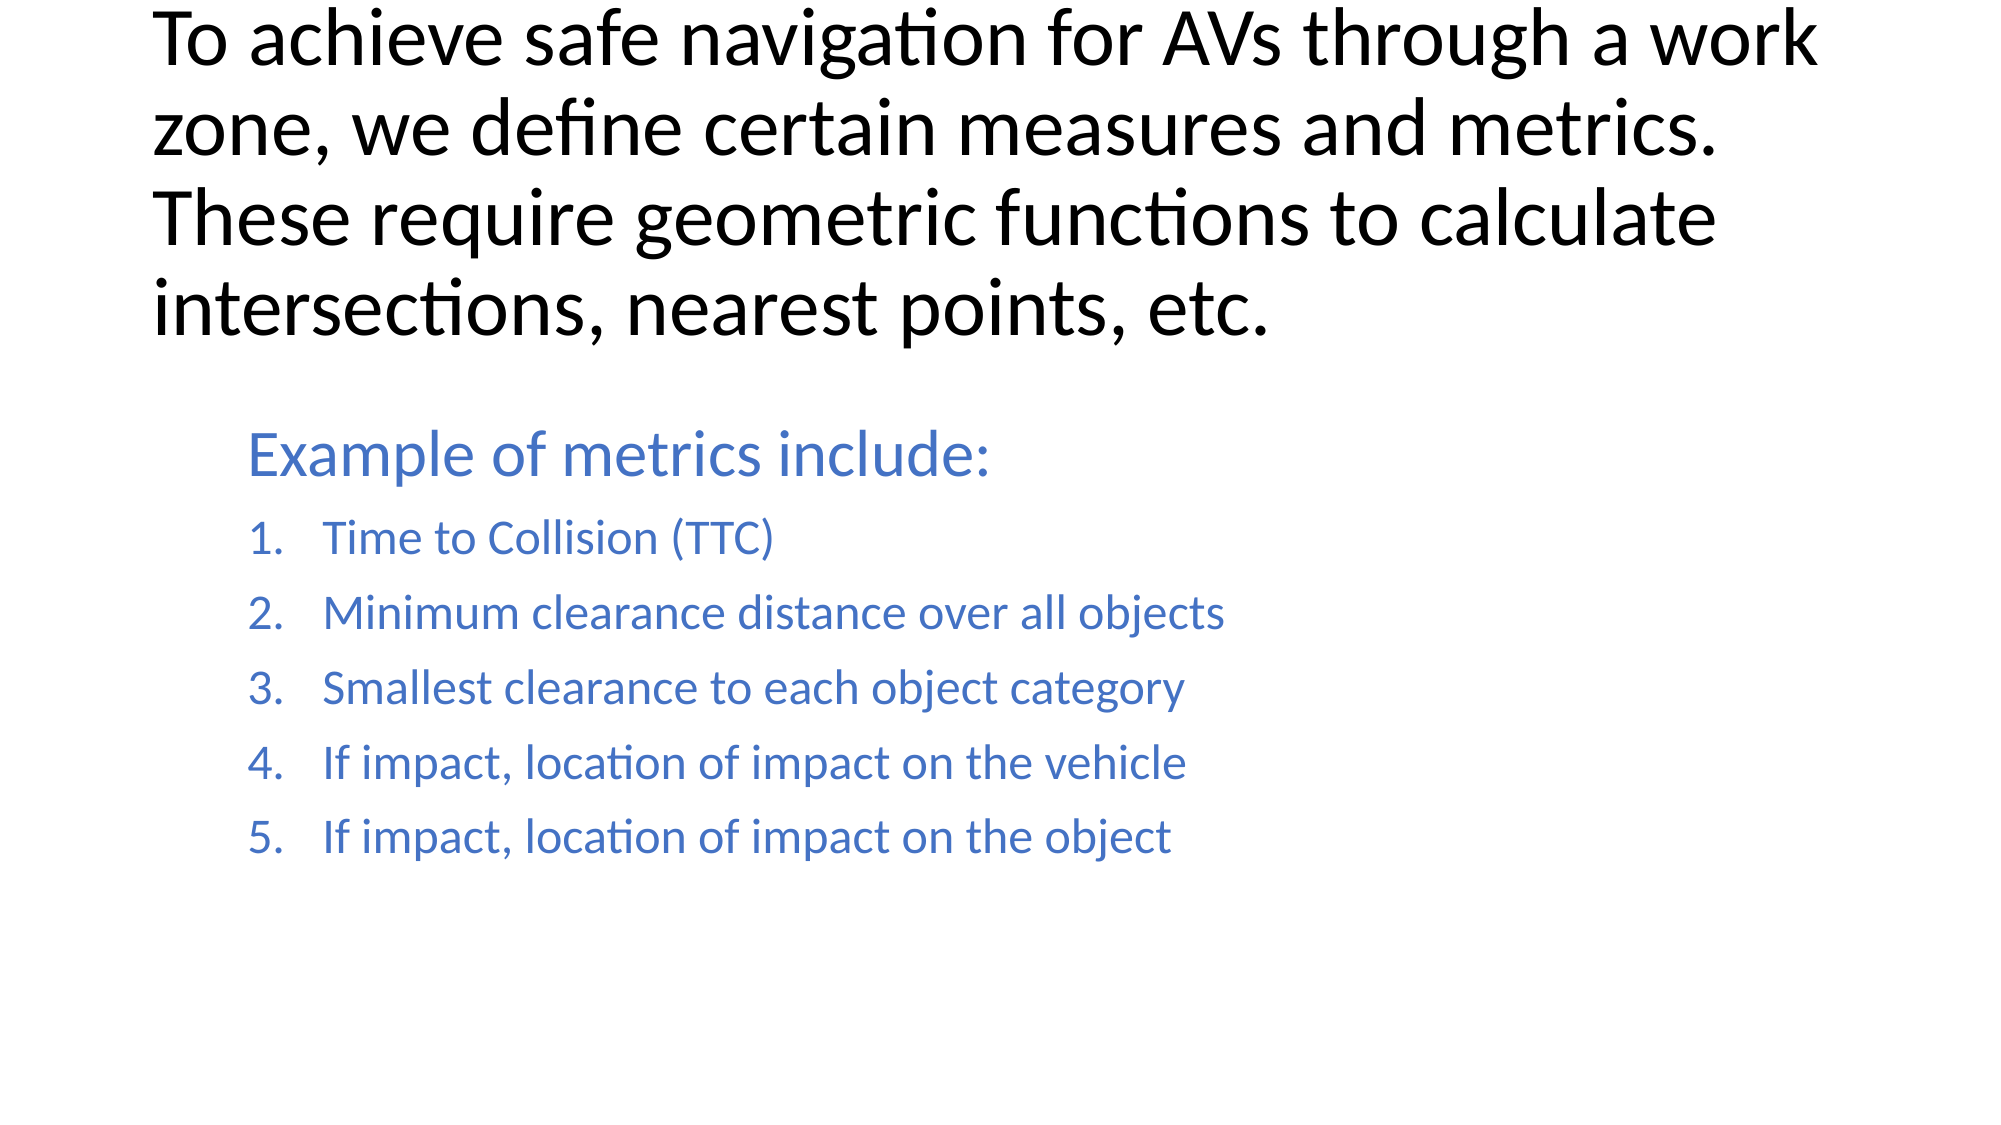

# To achieve safe navigation for AVs through a work zone, we define certain measures and metrics. These require geometric functions to calculate intersections, nearest points, etc.
Example of metrics include:
Time to Collision (TTC)
Minimum clearance distance over all objects
Smallest clearance to each object category
If impact, location of impact on the vehicle
If impact, location of impact on the object